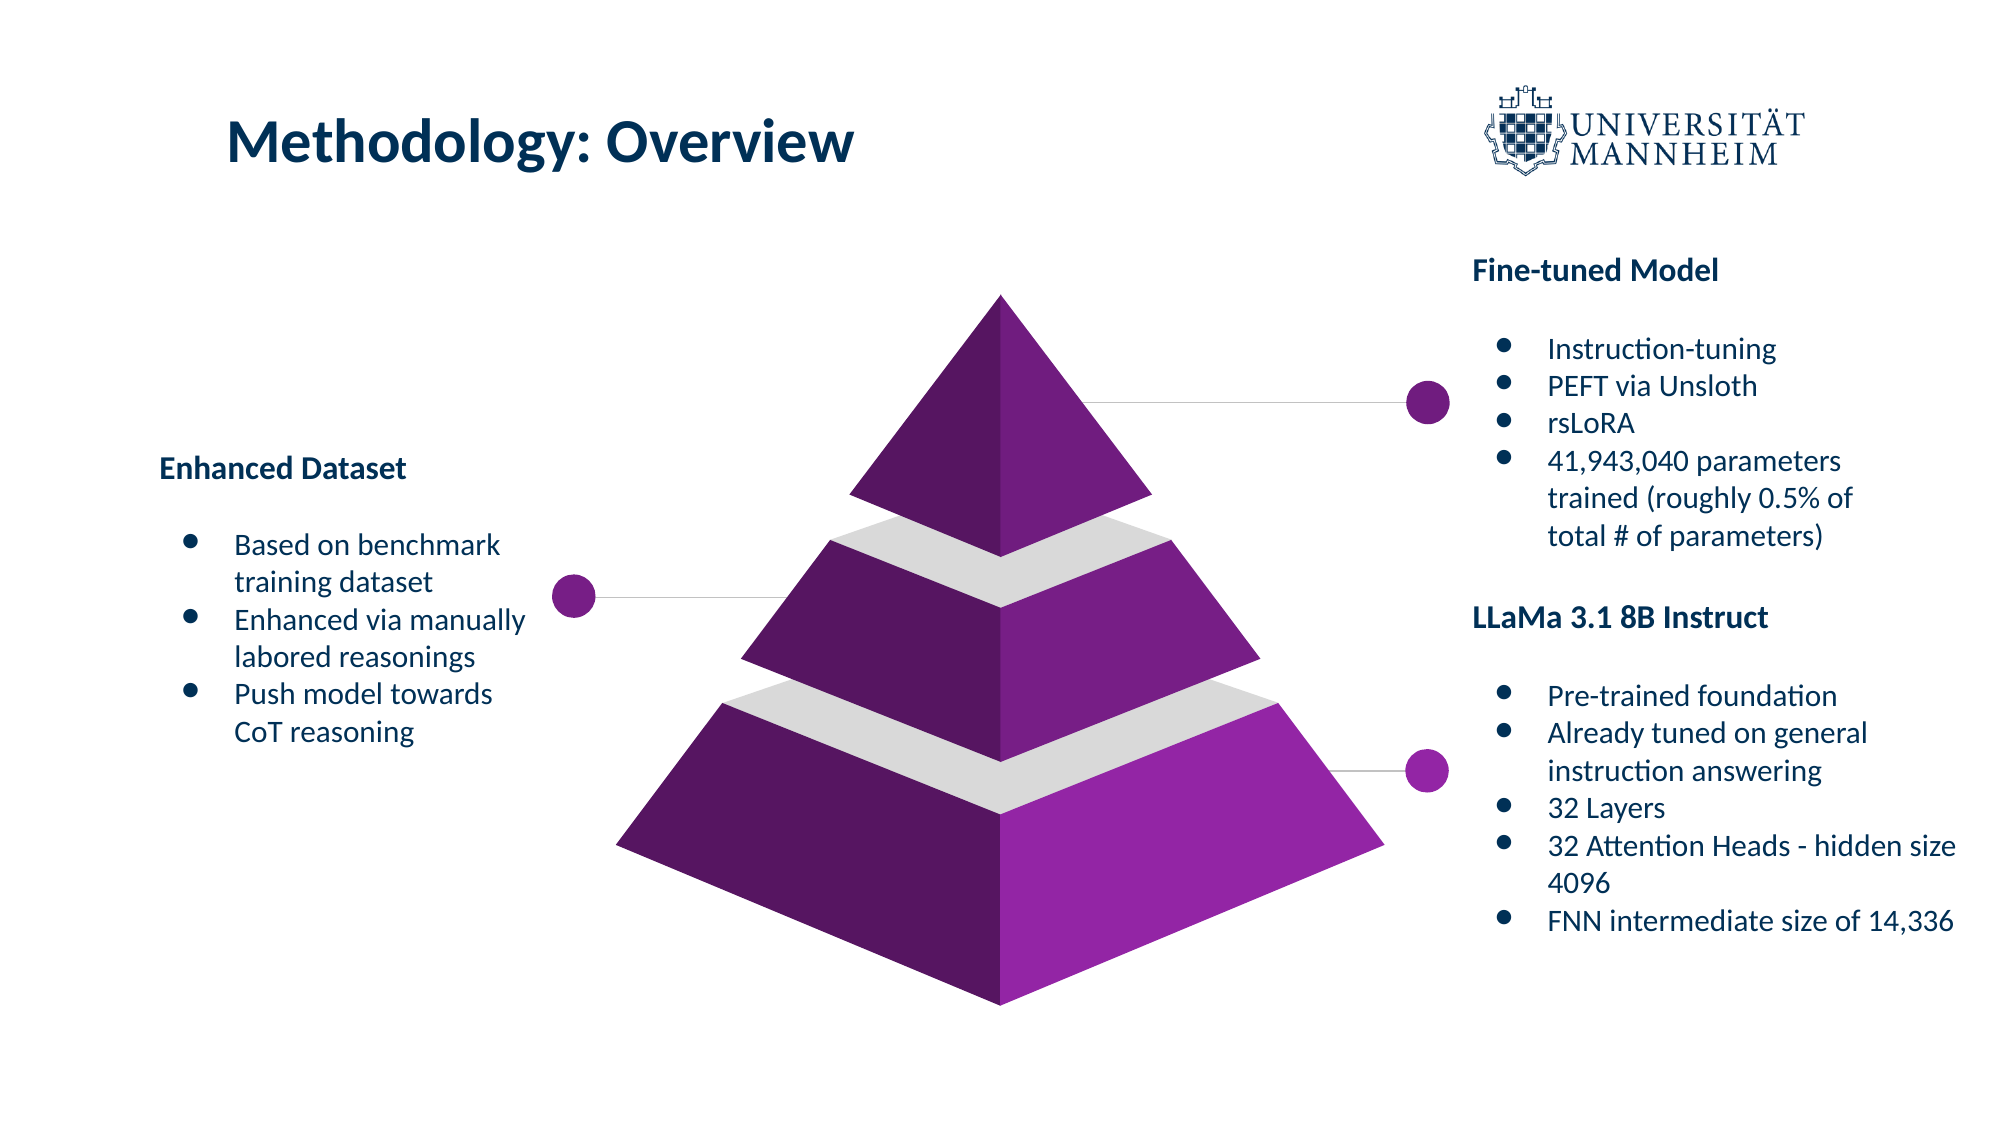

# Methodology: Overview

Fine-tuned Model

Instruction-tuning
PEFT via Unsloth
rsLoRA
41,943,040 parameters trained (roughly 0.5% of total # of parameters)

Enhanced Dataset

Based on benchmark training dataset
Enhanced via manually labored reasonings
Push model towards CoT reasoning

LLaMa 3.1 8B Instruct

Pre-trained foundation
Already tuned on general instruction answering
32 Layers
32 Attention Heads - hidden size 4096
FNN intermediate size of 14,336